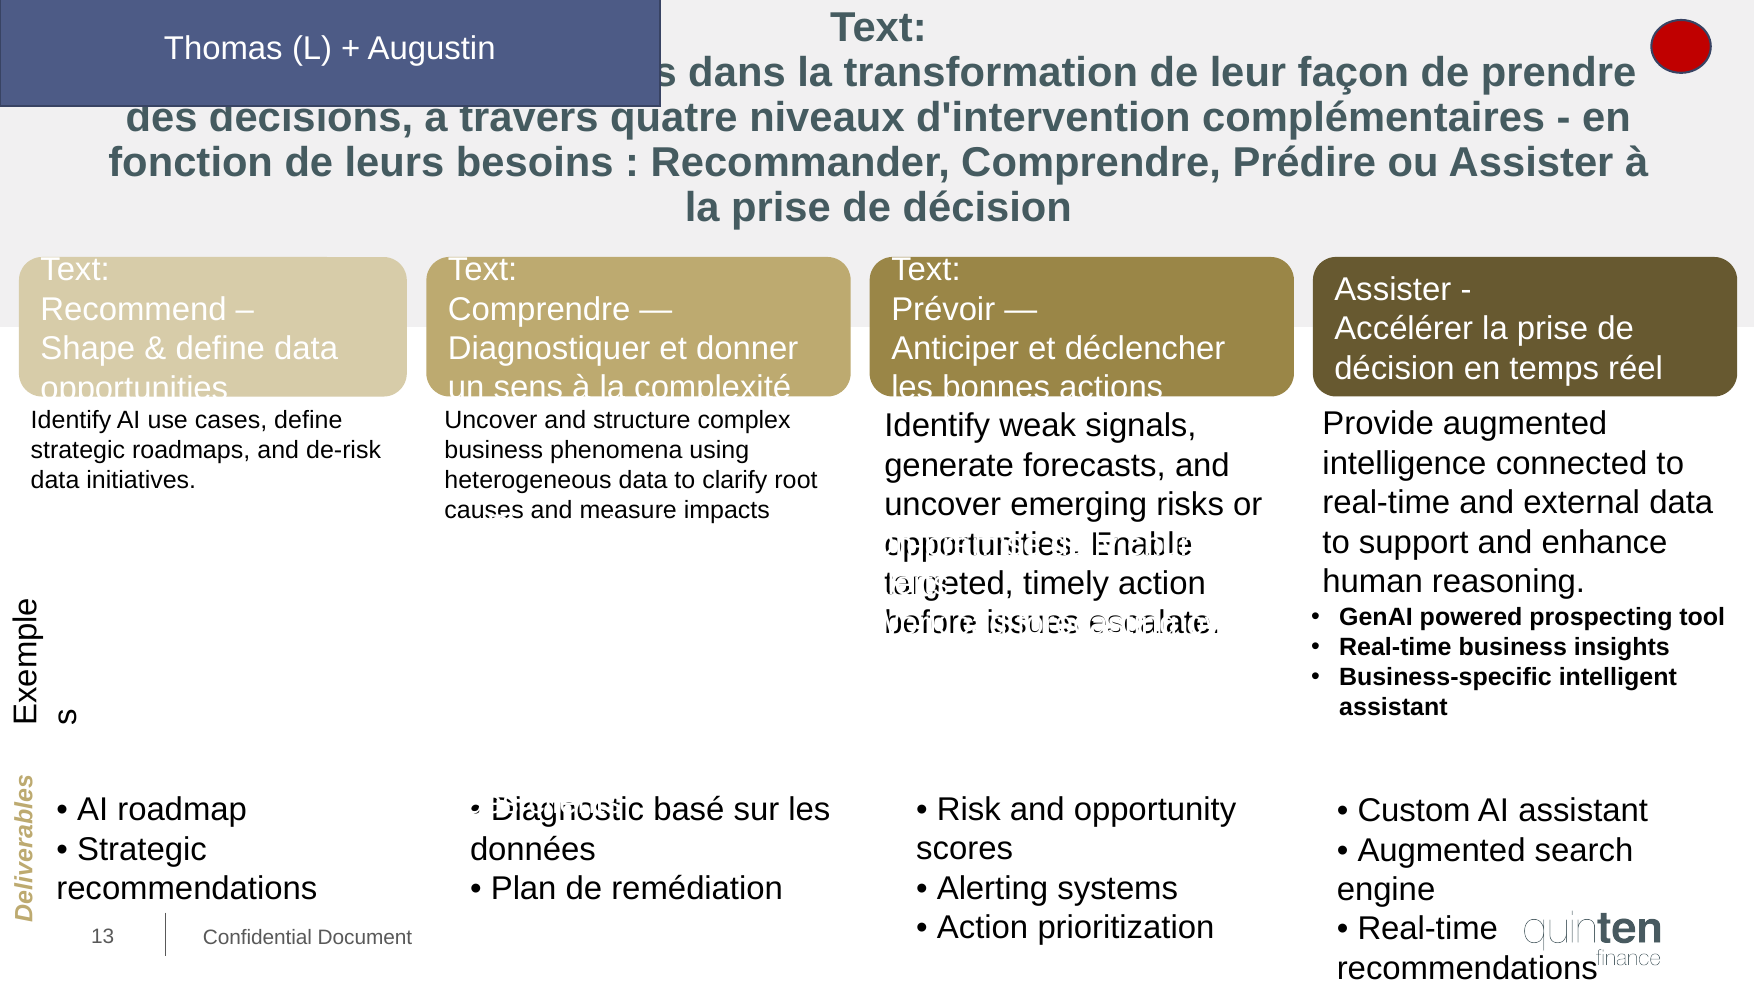

Thomas (L) + Augustin
# Text:
Nous soutenons nos clients dans la transformation de leur façon de prendre des décisions, à travers quatre niveaux d'intervention complémentaires - en fonction de leurs besoins : Recommander, Comprendre, Prédire ou Assister à la prise de décision

Review wording details
Text:
Comprendre —
Diagnostiquer et donner un sens à la complexité
Text:
Prévoir —
Anticiper et déclencher les bonnes actions
Assister -
Accélérer la prise de décision en temps réel
Text:
Recommend –
Shape & define data opportunities
Provide augmented intelligence connected to real-time and external data to support and enhance human reasoning.
Identify weak signals, generate forecasts, and uncover emerging risks or opportunities. Enable targeted, timely action before issues escalate.
Identify AI use cases, define strategic roadmaps, and de-risk data initiatives.
Uncover and structure complex business phenomena using heterogeneous data to clarify root causes and measure impacts
Add KPIs
Add external data
On-premise daily churn alerts
Workload forecasting over several period of time
Live Fraud Detection
Commercial recommendations
GenAI powered prospecting tool
Real-time business insights
Business-specific intelligent assistant
Identification of use cases for retail banks
Data roadmap for insurance
• Diagnostic de l'absentéisme des RH
• Diagnostics des performances de vente
• Audit de l'efficacité marketing
• Étude de la rétention des clients
Exemples
Taking a higher perspective: disaffection; energy needed to change state, disengagement...
• Risk and opportunity scores
• Alerting systems
• Action prioritization
• AI roadmap
• Strategic recommendations
• Diagnostic basé sur les données
• Plan de remédiation
• Custom AI assistant
• Augmented search engine
• Real-time recommendations
Deliverables